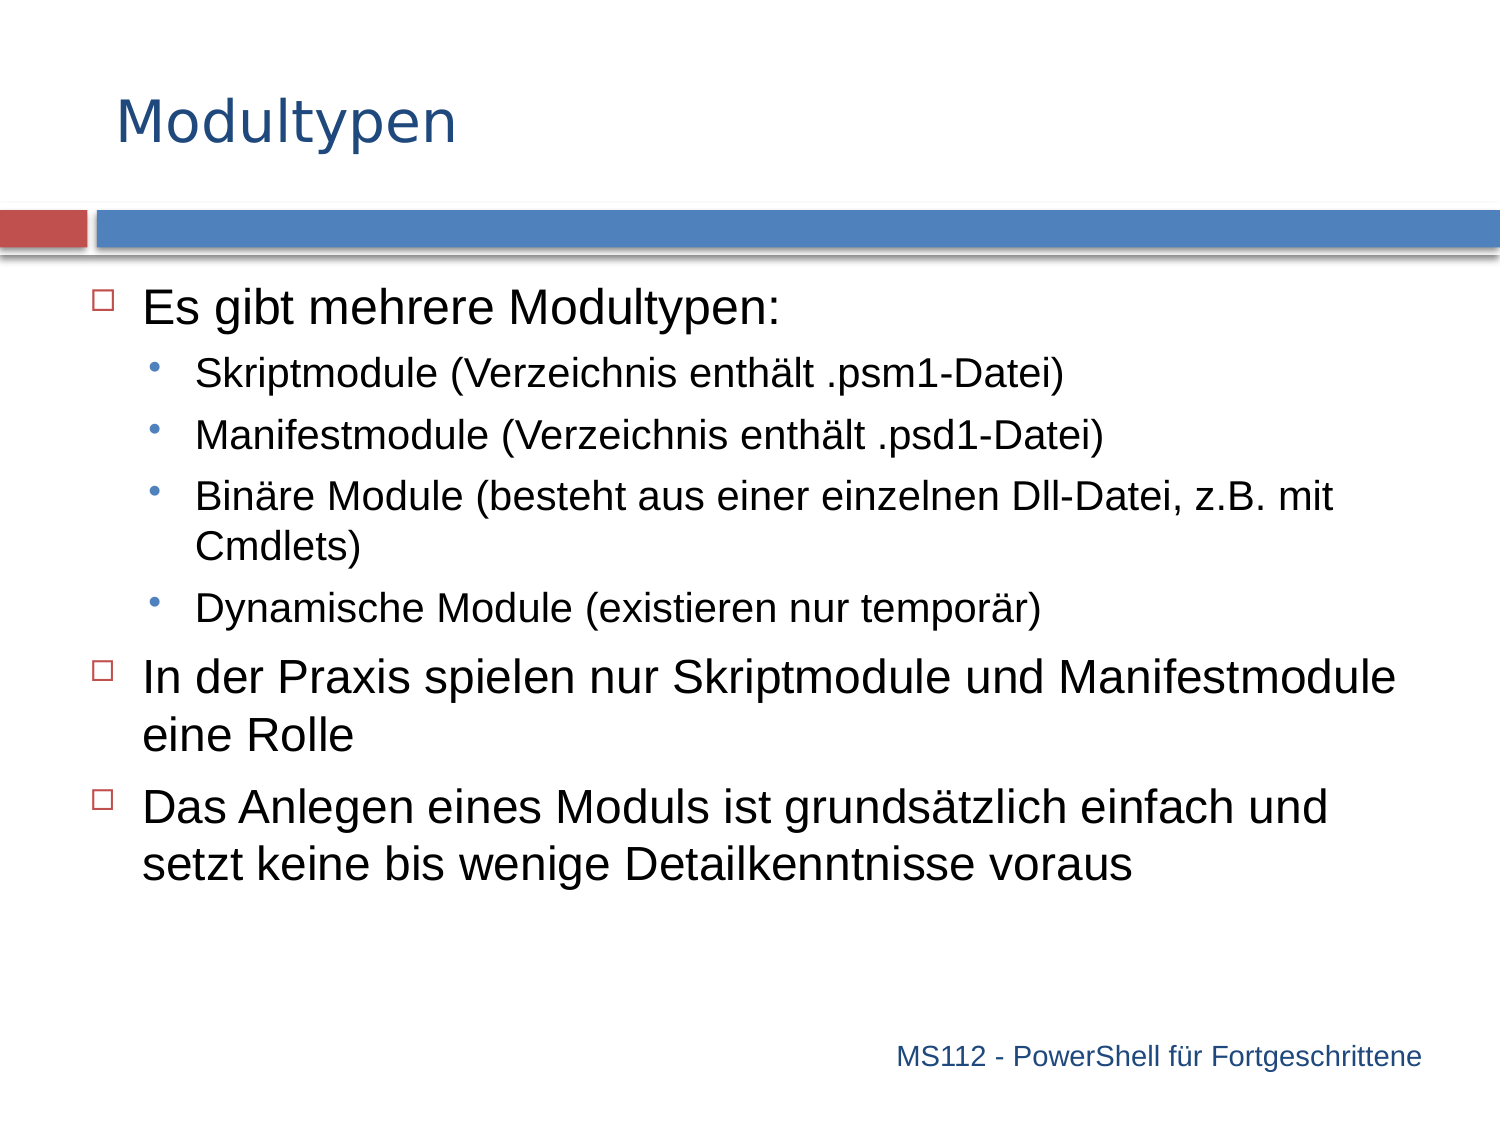

# Modultypen
Es gibt mehrere Modultypen:
Skriptmodule (Verzeichnis enthält .psm1-Datei)
Manifestmodule (Verzeichnis enthält .psd1-Datei)
Binäre Module (besteht aus einer einzelnen Dll-Datei, z.B. mit Cmdlets)
Dynamische Module (existieren nur temporär)
In der Praxis spielen nur Skriptmodule und Manifestmodule eine Rolle
Das Anlegen eines Moduls ist grundsätzlich einfach und setzt keine bis wenige Detailkenntnisse voraus
MS112 - PowerShell für Fortgeschrittene